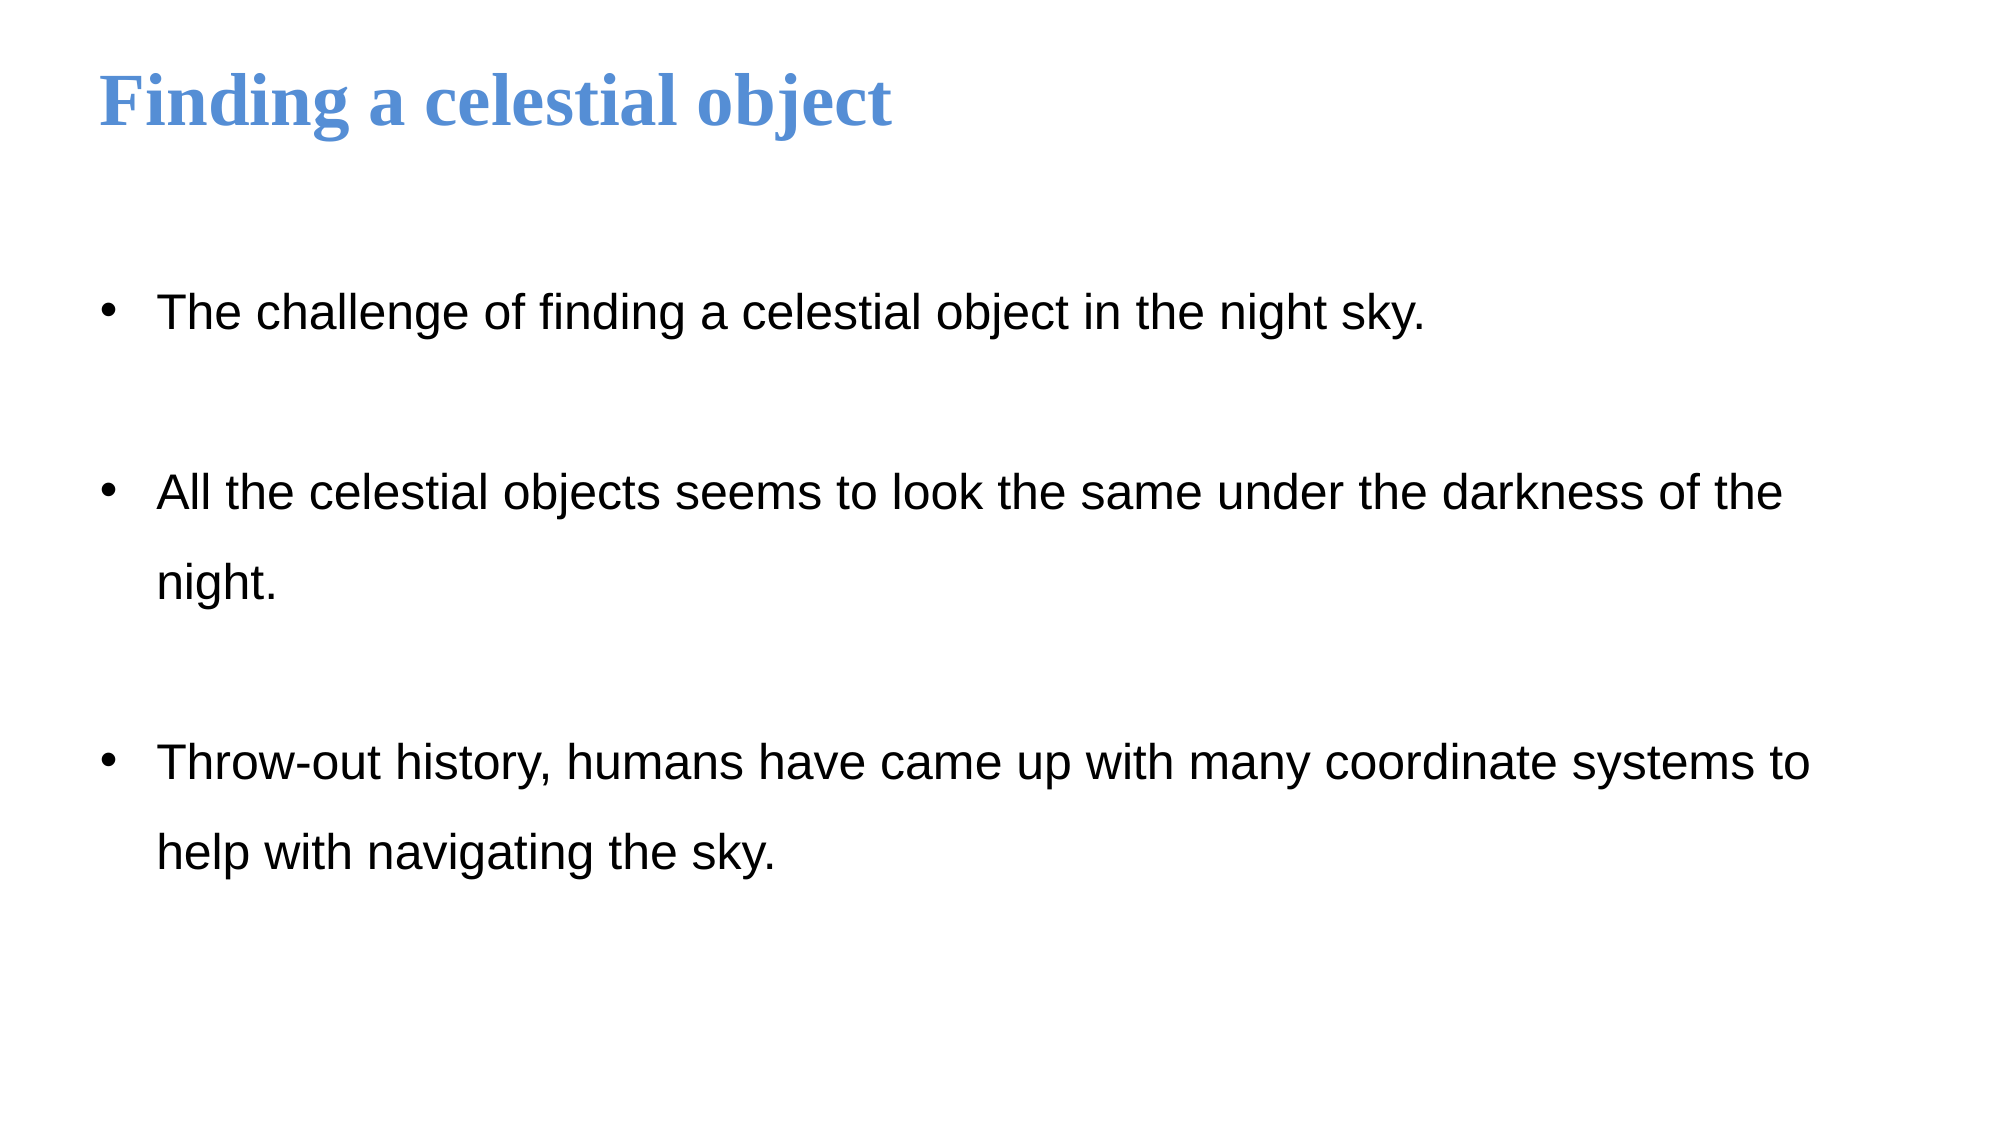

# Finding a celestial object
The challenge of finding a celestial object in the night sky.

All the celestial objects seems to look the same under the darkness of the night.

Throw-out history, humans have came up with many coordinate systems to help with navigating the sky.